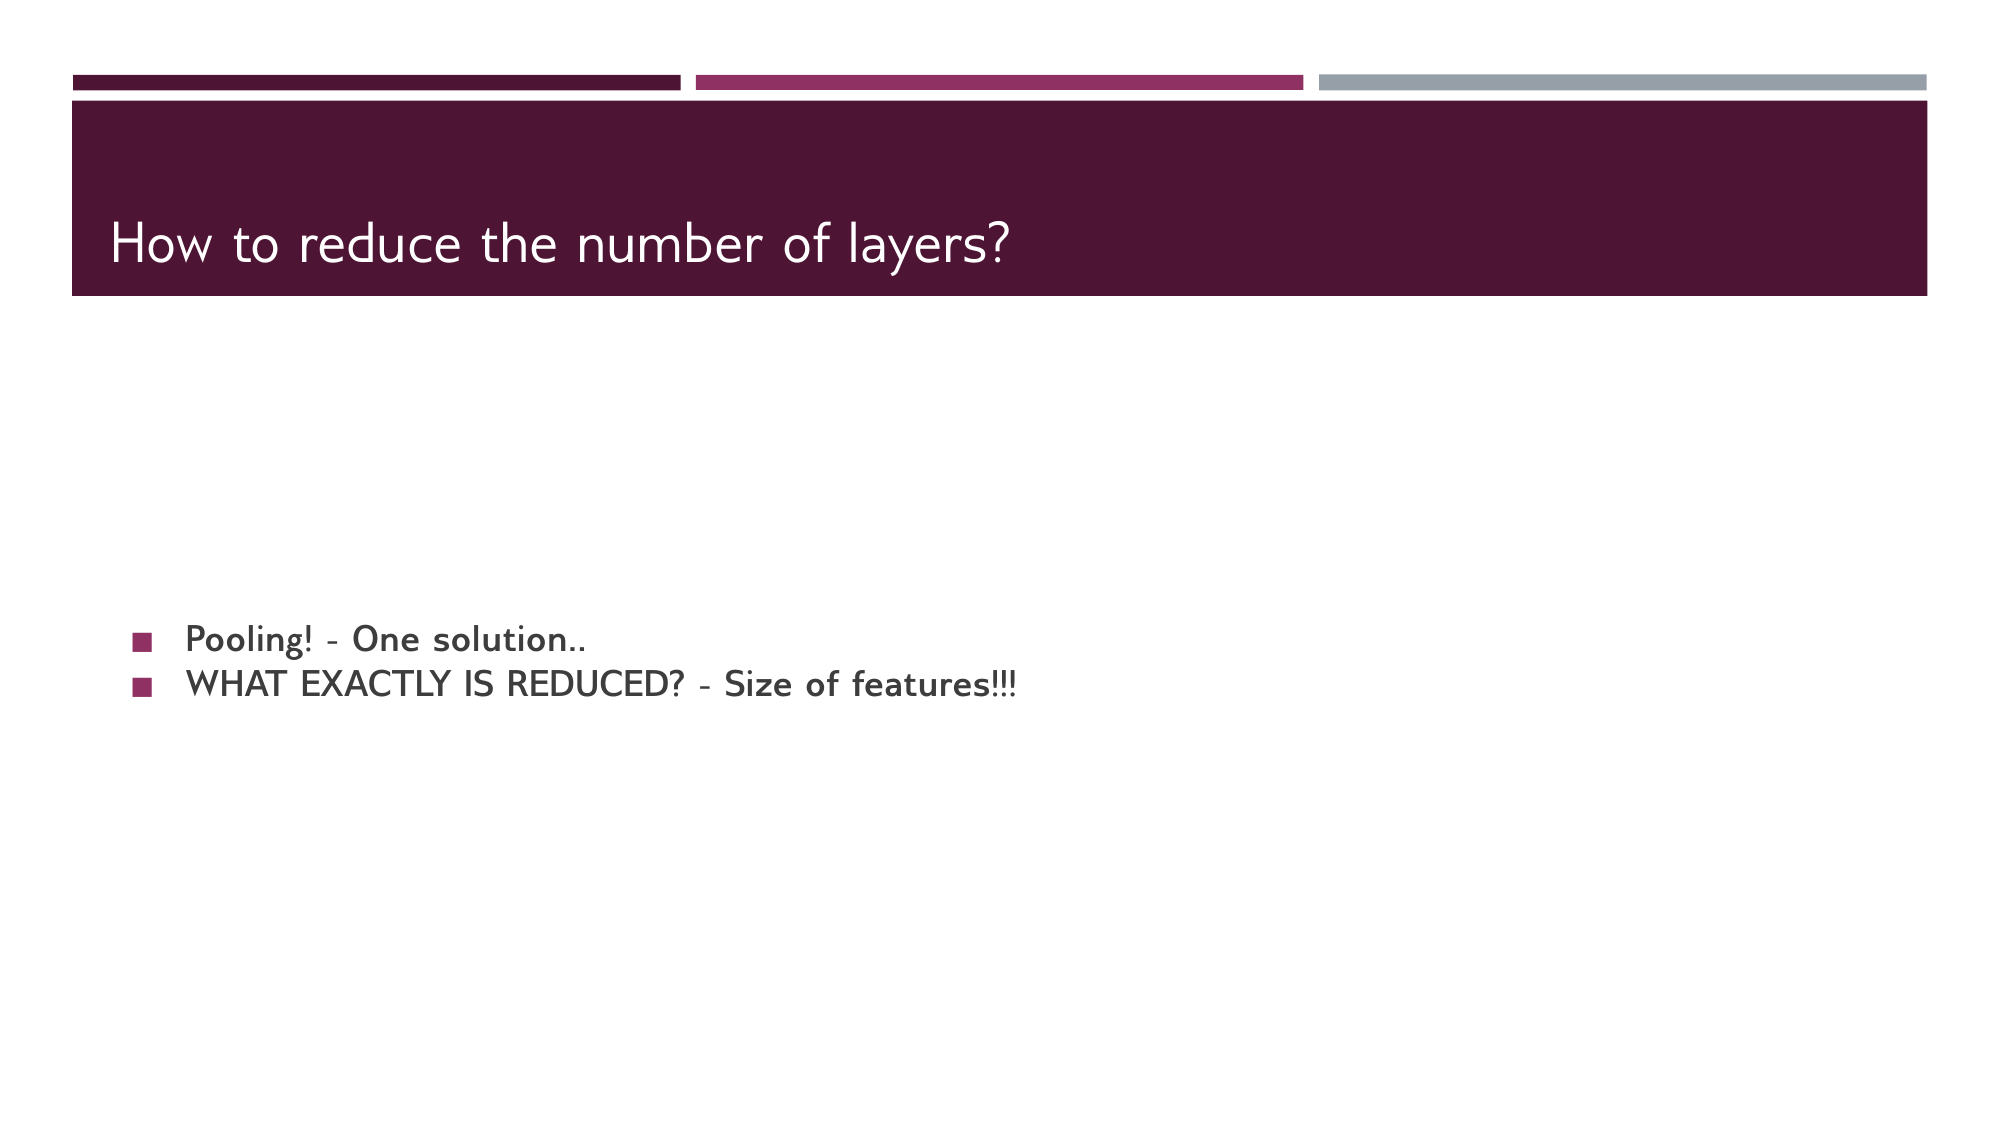

# How to reduce the number of layers?
Pooling! - One solution..
WHAT EXACTLY IS REDUCED? - Size of features!!!